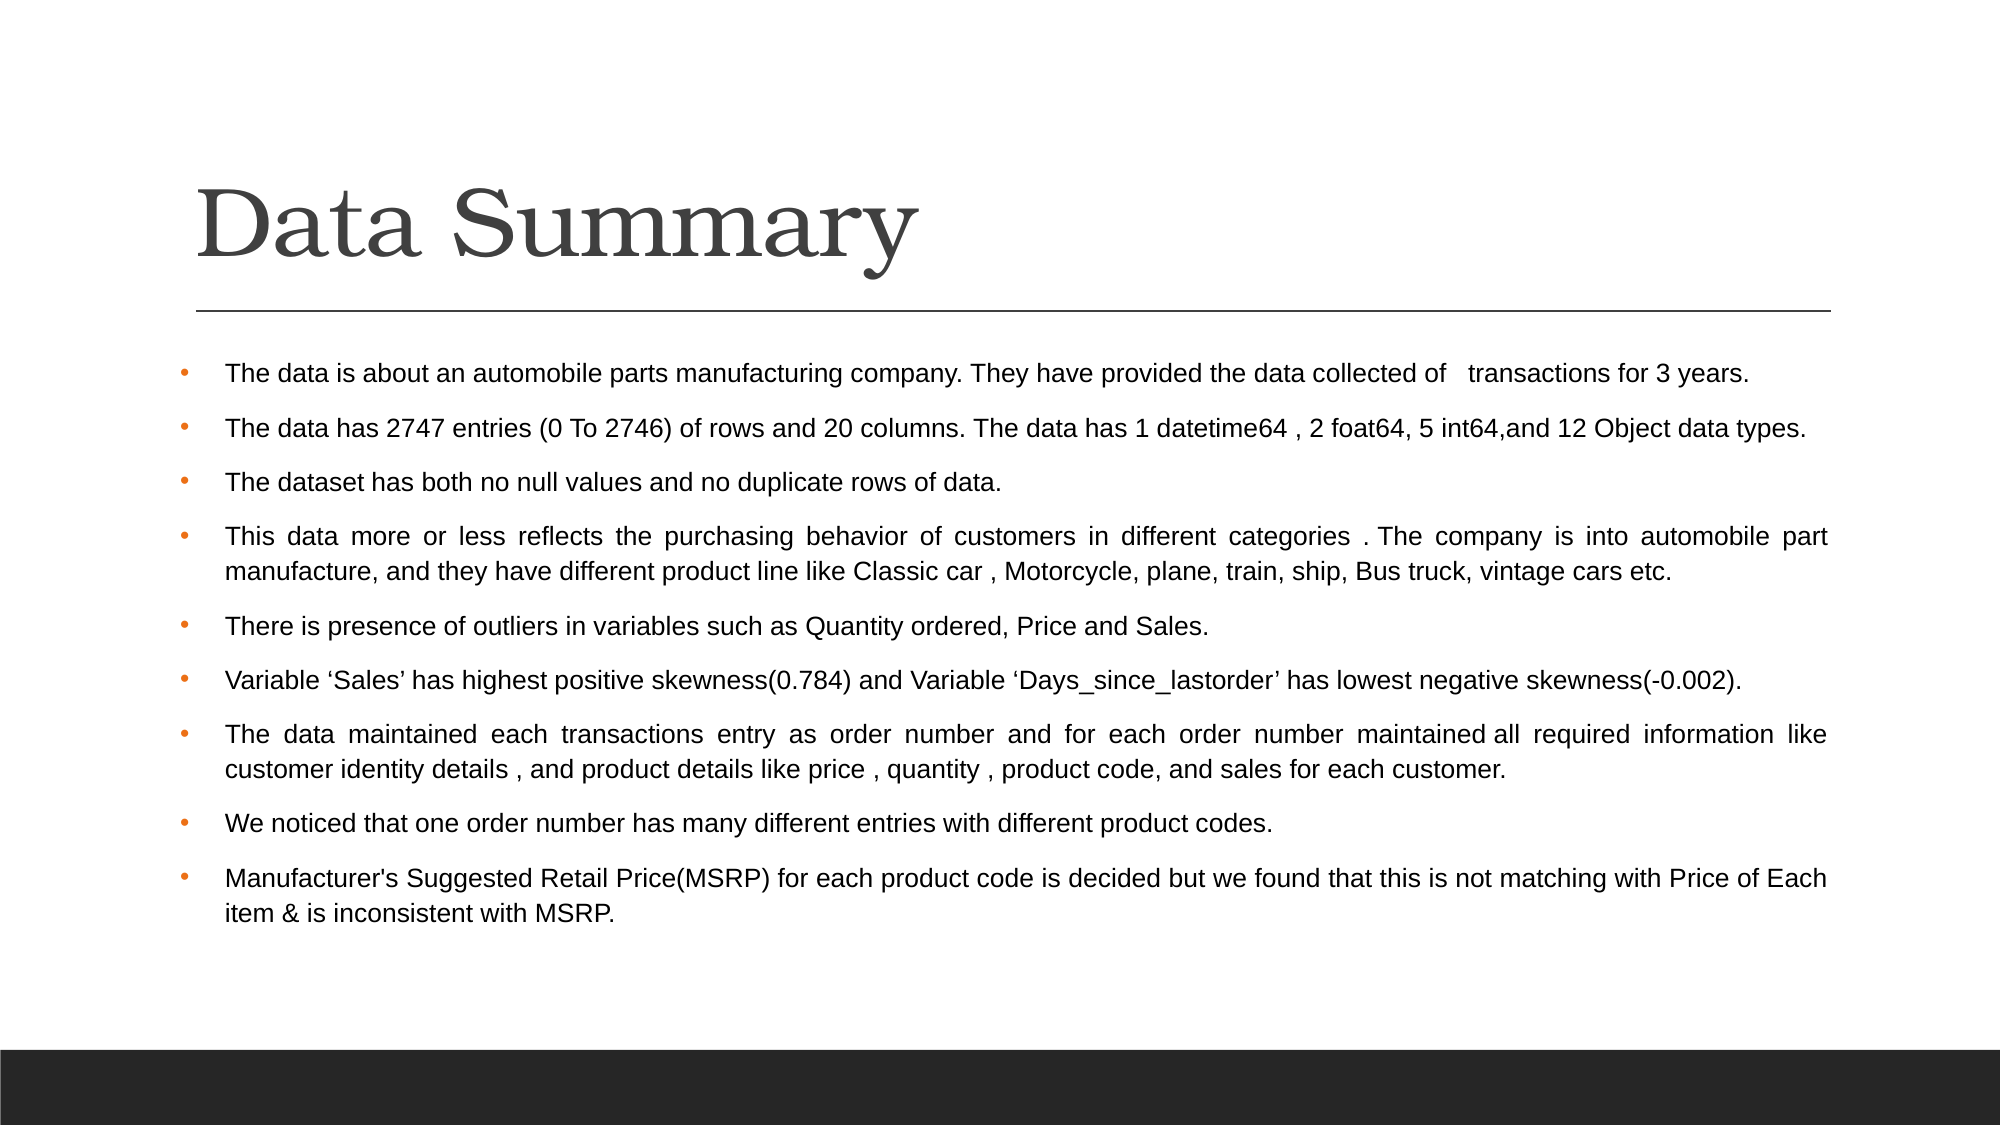

# Data Summary
The data is about an automobile parts manufacturing company. They have provided the data collected of   transactions for 3 years.
The data has 2747 entries (0 To 2746) of rows and 20 columns. The data has 1 datetime64 , 2 foat64, 5 int64,and 12 Object data types.
The dataset has both no null values and no duplicate rows of data.
This data more or less reflects the purchasing behavior of customers in different categories . The company is into automobile part manufacture, and they have different product line like Classic car , Motorcycle, plane, train, ship, Bus truck, vintage cars etc.
There is presence of outliers in variables such as Quantity ordered, Price and Sales.
Variable ‘Sales’ has highest positive skewness(0.784) and Variable ‘Days_since_lastorder’ has lowest negative skewness(-0.002).
The data maintained each transactions entry as order number and for each order number maintained all required information like customer identity details , and product details like price , quantity , product code, and sales for each customer.
We noticed that one order number has many different entries with different product codes.
Manufacturer's Suggested Retail Price(MSRP) for each product code is decided but we found that this is not matching with Price of Each item & is inconsistent with MSRP.